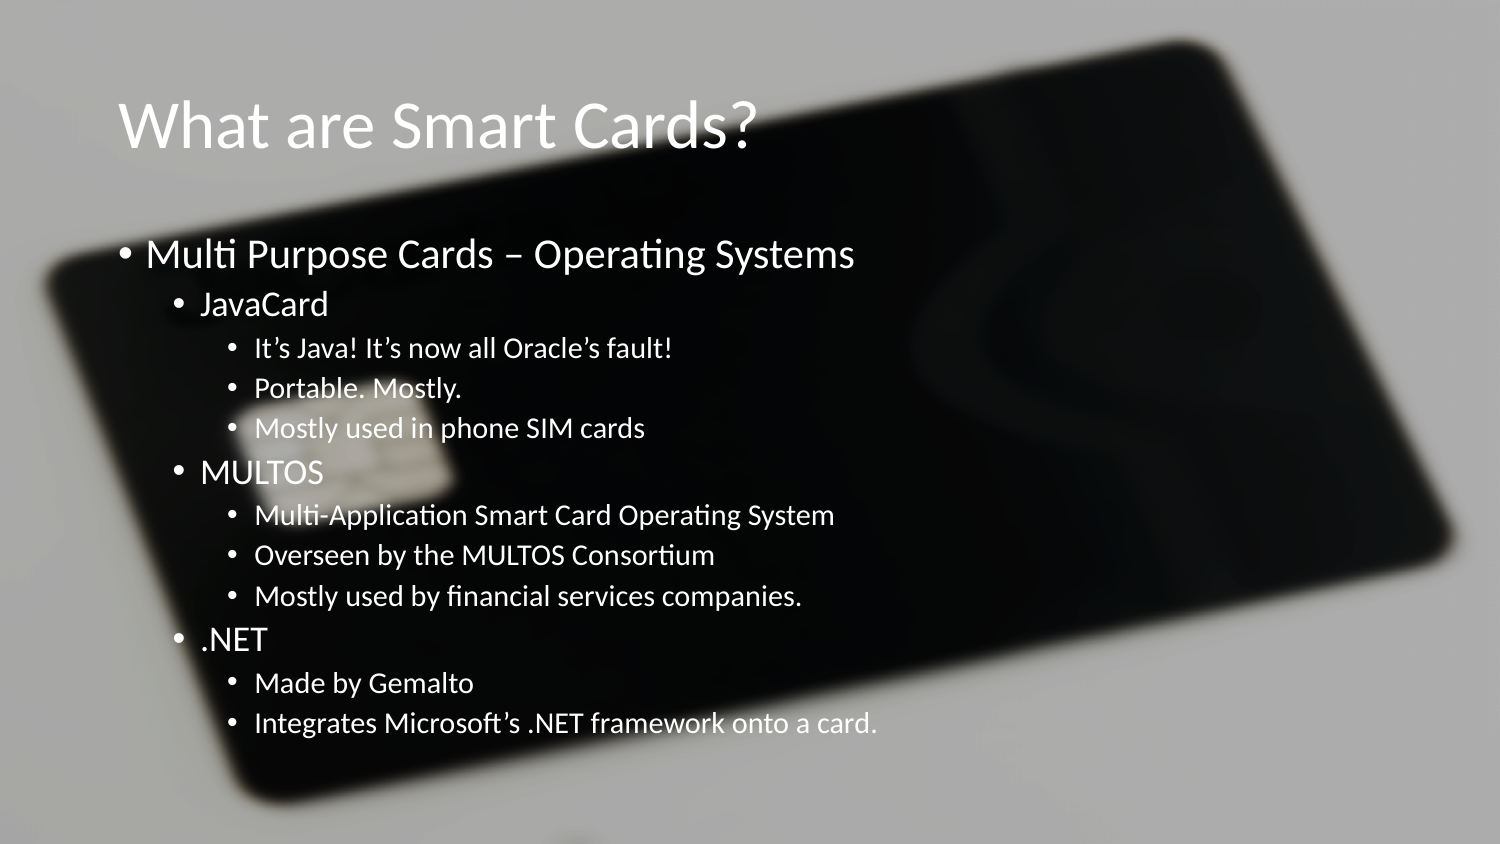

# What are Smart Cards?
Multi Purpose Cards – Operating Systems
JavaCard
It’s Java! It’s now all Oracle’s fault!
Portable. Mostly.
Mostly used in phone SIM cards
MULTOS
Multi-Application Smart Card Operating System
Overseen by the MULTOS Consortium
Mostly used by financial services companies.
.NET
Made by Gemalto
Integrates Microsoft’s .NET framework onto a card.